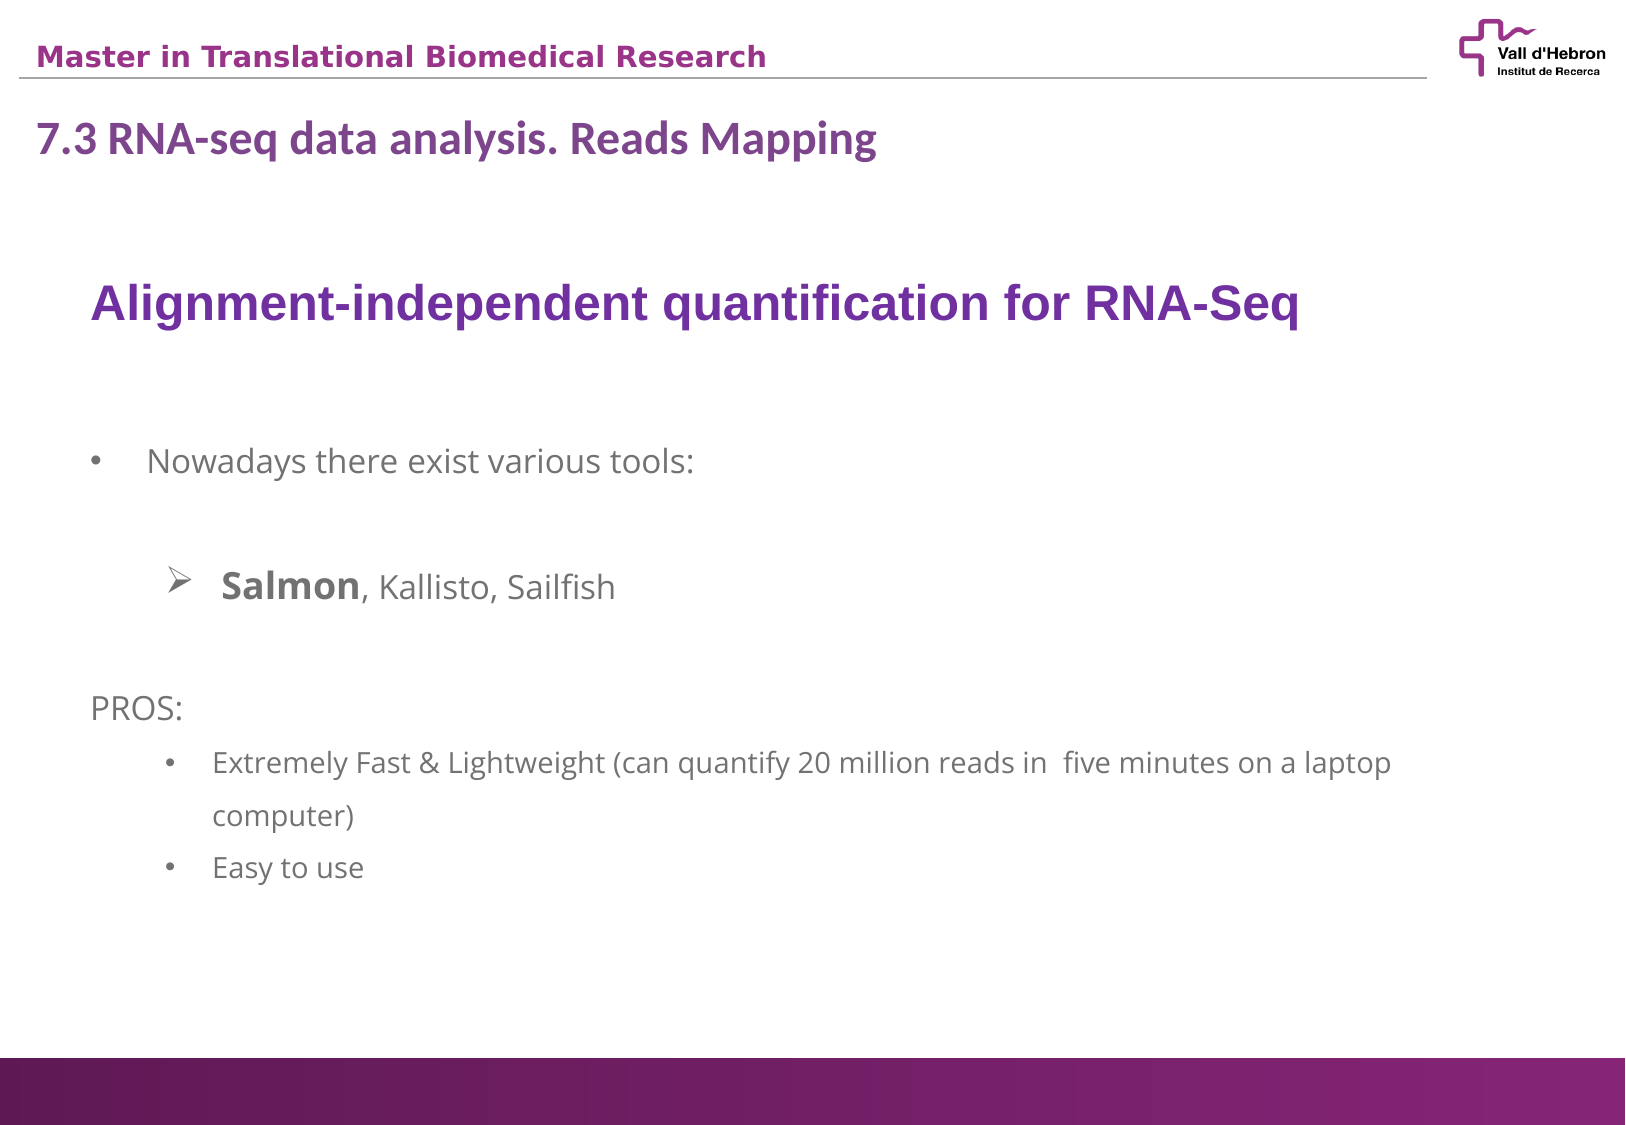

7.3 RNA-seq data analysis. Reads Mapping
Alignment-independent quantification for RNA-Seq

Nowadays there exist various tools:

Salmon, Kallisto, Sailfish

PROS:
Extremely Fast & Lightweight (can quantify 20 million reads in  five minutes on a laptop computer)
Easy to use